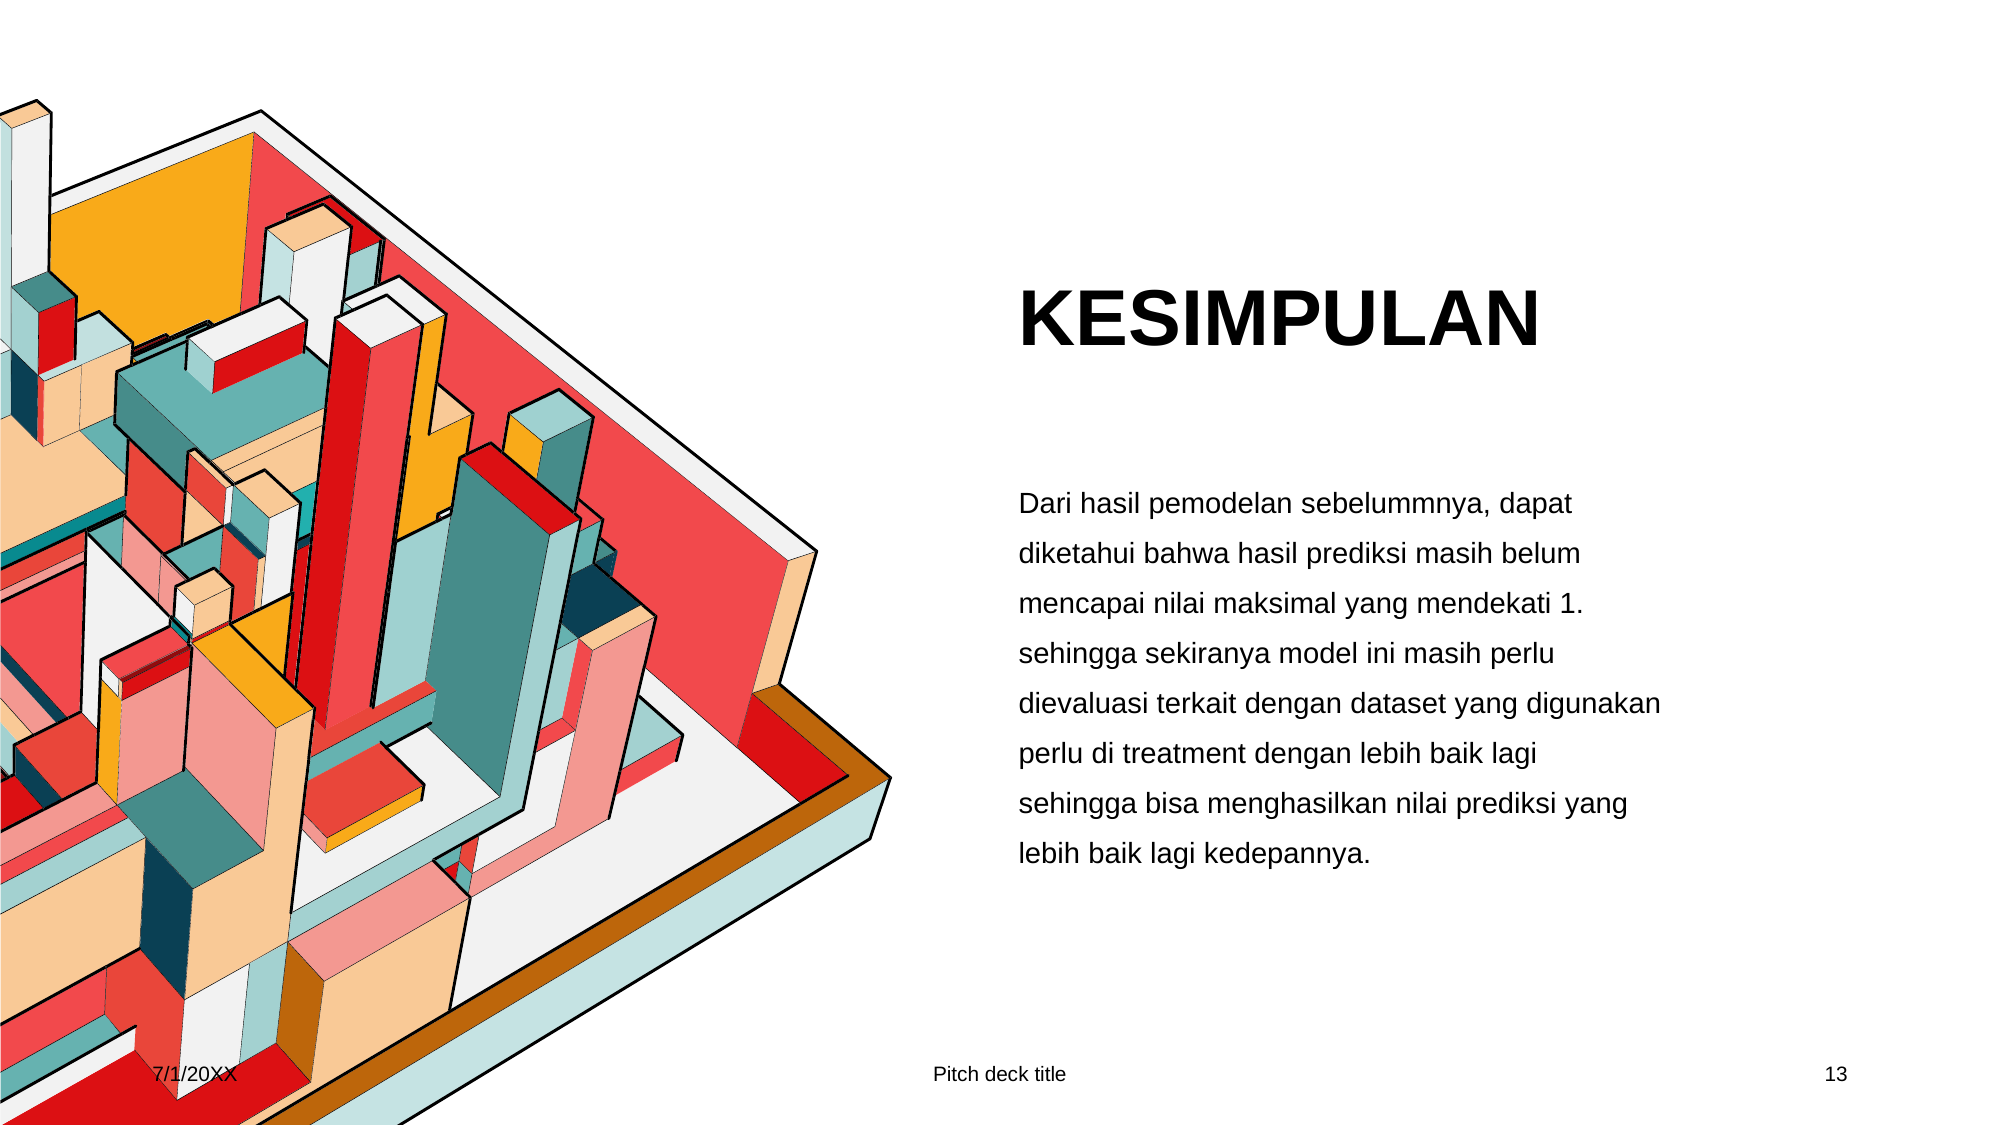

# Kesimpulan
Dari hasil pemodelan sebelummnya, dapat diketahui bahwa hasil prediksi masih belum mencapai nilai maksimal yang mendekati 1. sehingga sekiranya model ini masih perlu dievaluasi terkait dengan dataset yang digunakan perlu di treatment dengan lebih baik lagi sehingga bisa menghasilkan nilai prediksi yang lebih baik lagi kedepannya.
7/1/20XX
Pitch deck title
13